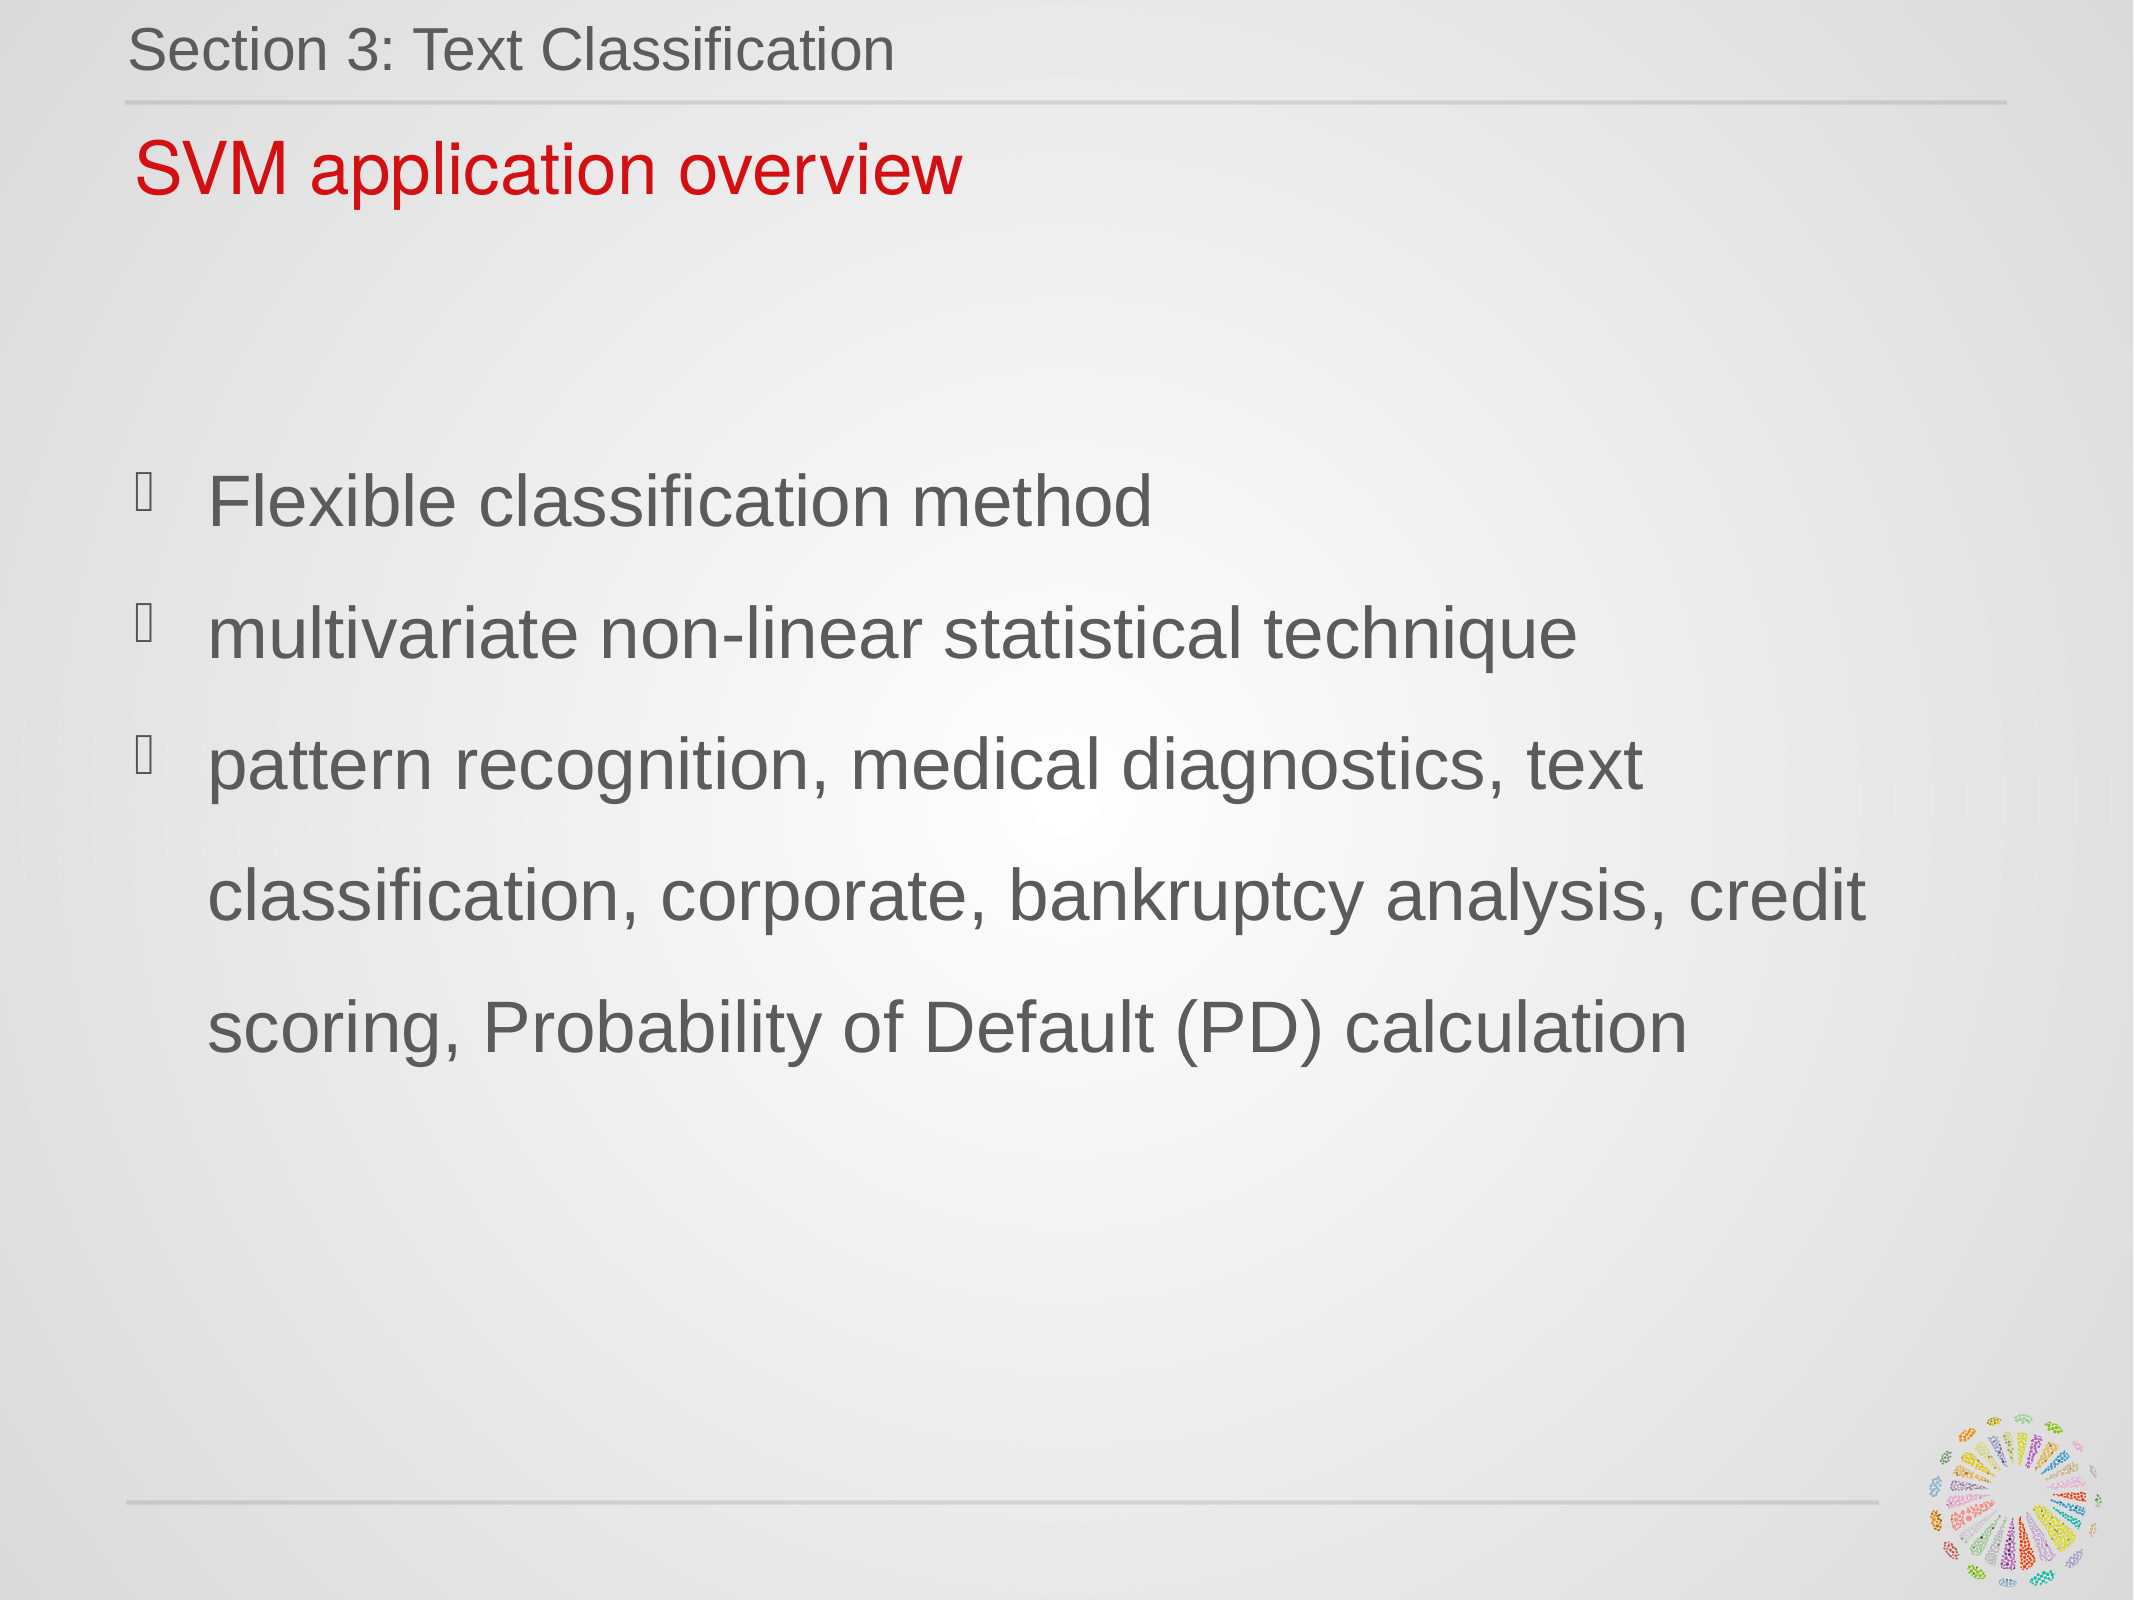

Section 3: Text Classification
SVM application overview
Flexible classification method
multivariate non-linear statistical technique
pattern recognition, medical diagnostics, text classification, corporate, bankruptcy analysis, credit scoring, Probability of Default (PD) calculation